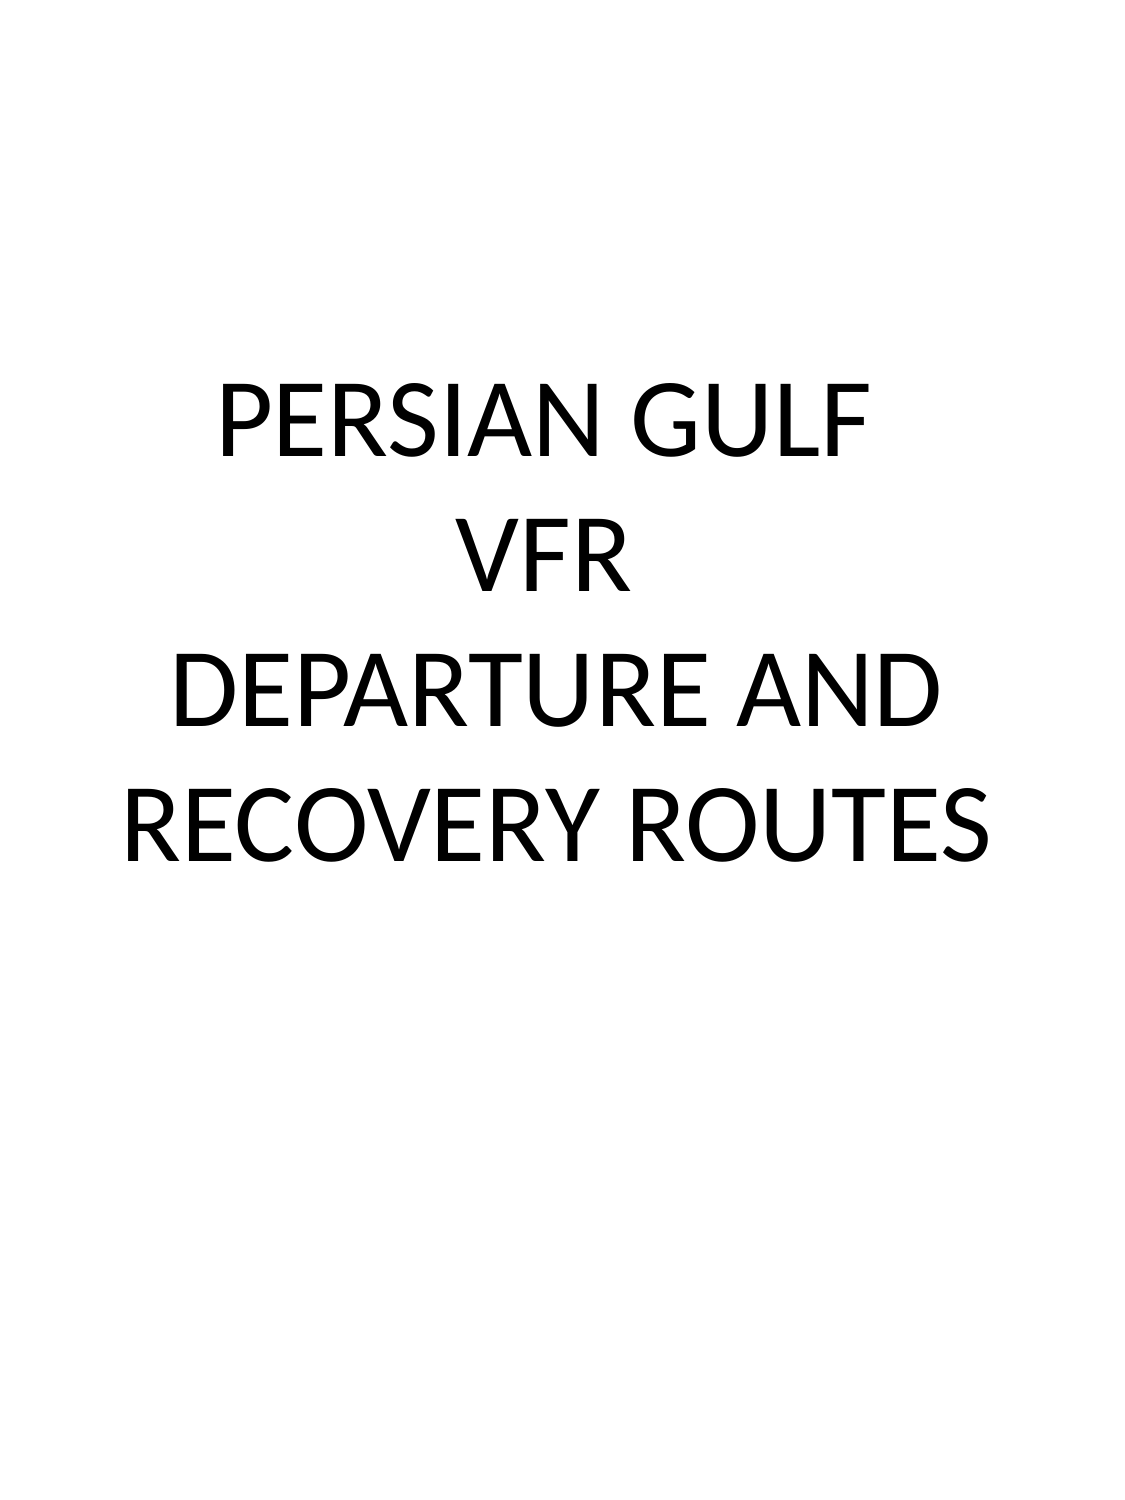

PERSIAN GULF
VFR
DEPARTURE AND RECOVERY ROUTES